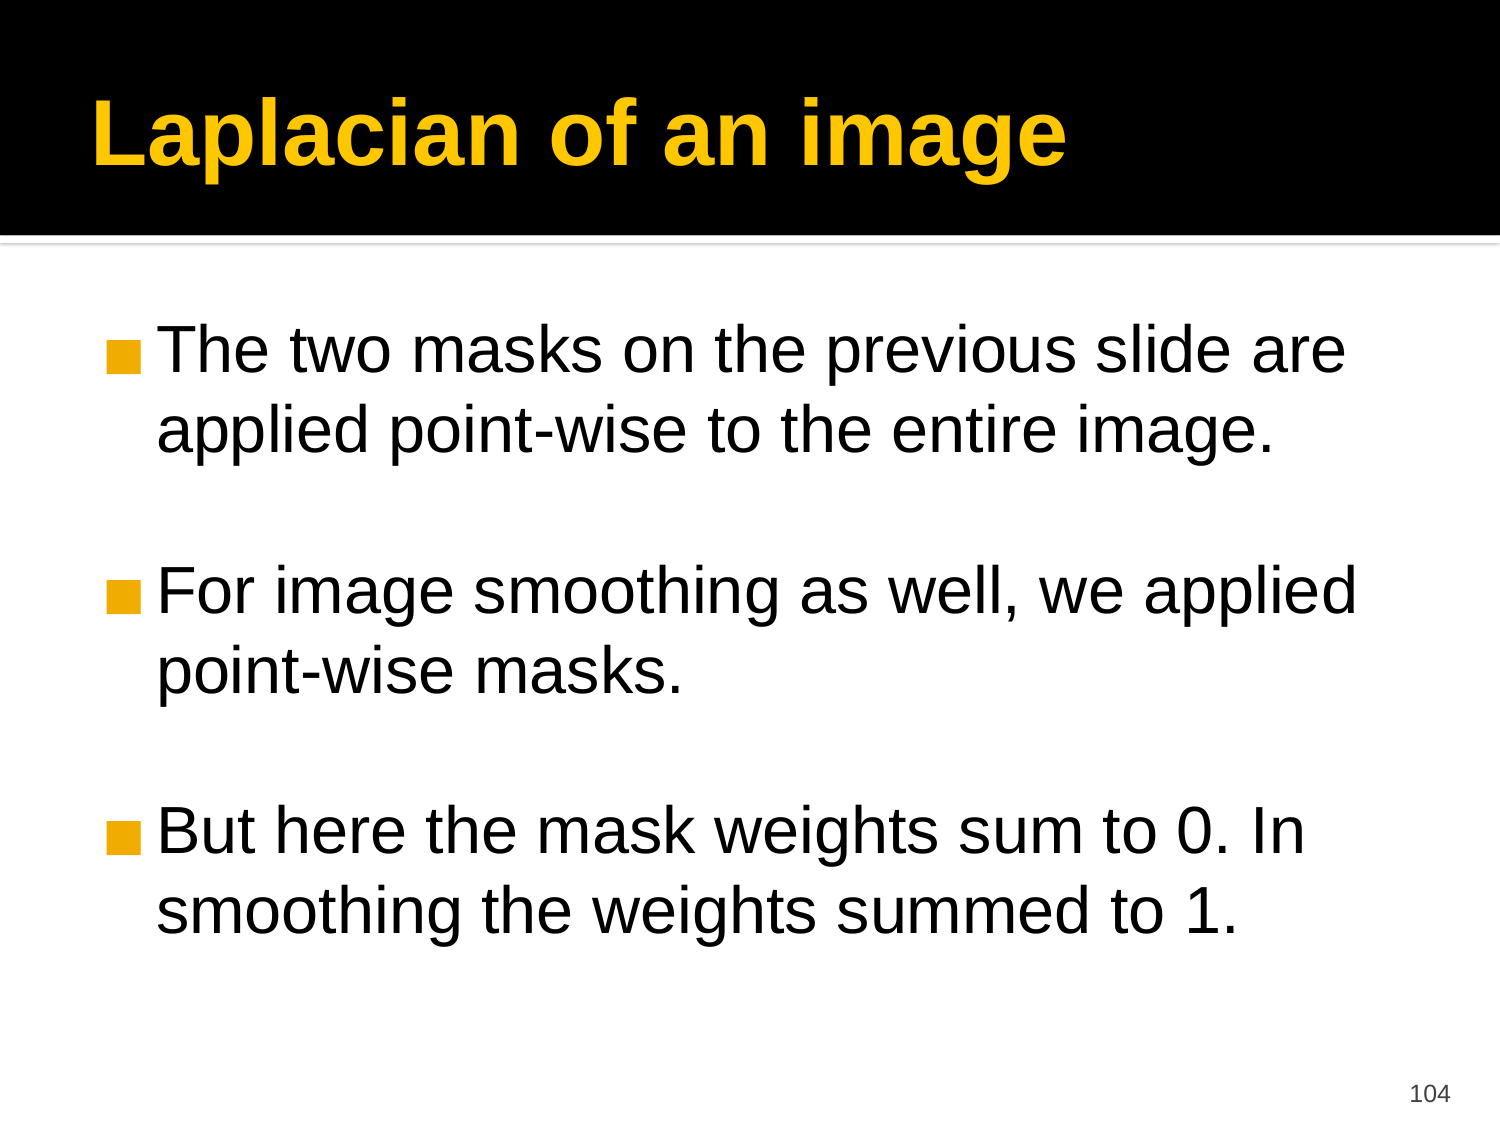

# Laplacian of an image
The two masks on the previous slide are applied point-wise to the entire image.

For image smoothing as well, we applied point-wise masks.

But here the mask weights sum to 0. In smoothing the weights summed to 1.
104